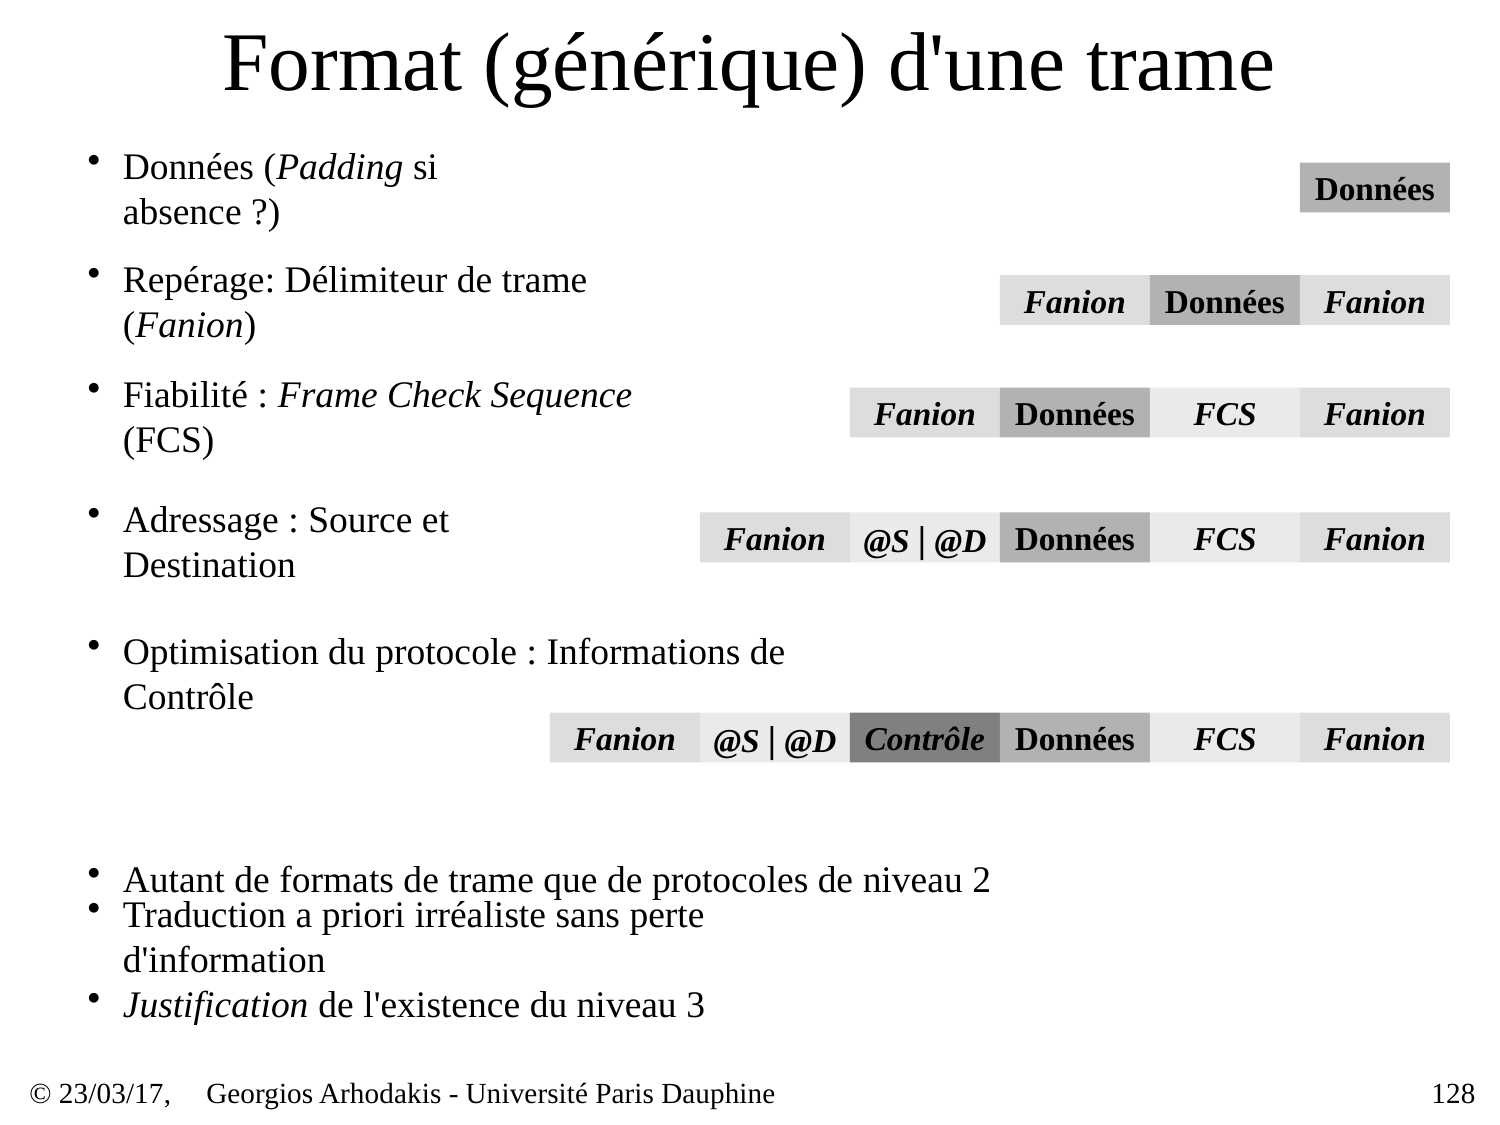

# Format (générique) d'une trame
Données
Données (Padding si absence ?)
Fanion
Données
Fanion
Repérage: Délimiteur de trame (Fanion)
Fanion
Données
FCS
Fanion
Fiabilité : Frame Check Sequence (FCS)
Fanion
@S | @D
Données
FCS
Fanion
Adressage : Source et Destination
Optimisation du protocole : Informations de Contrôle
Fanion
@S | @D
Contrôle
Données
FCS
Fanion
Autant de formats de trame que de protocoles de niveau 2
Traduction a priori irréaliste sans perte d'information
Justification de l'existence du niveau 3
© 23/03/17,
Georgios Arhodakis - Université Paris Dauphine
128